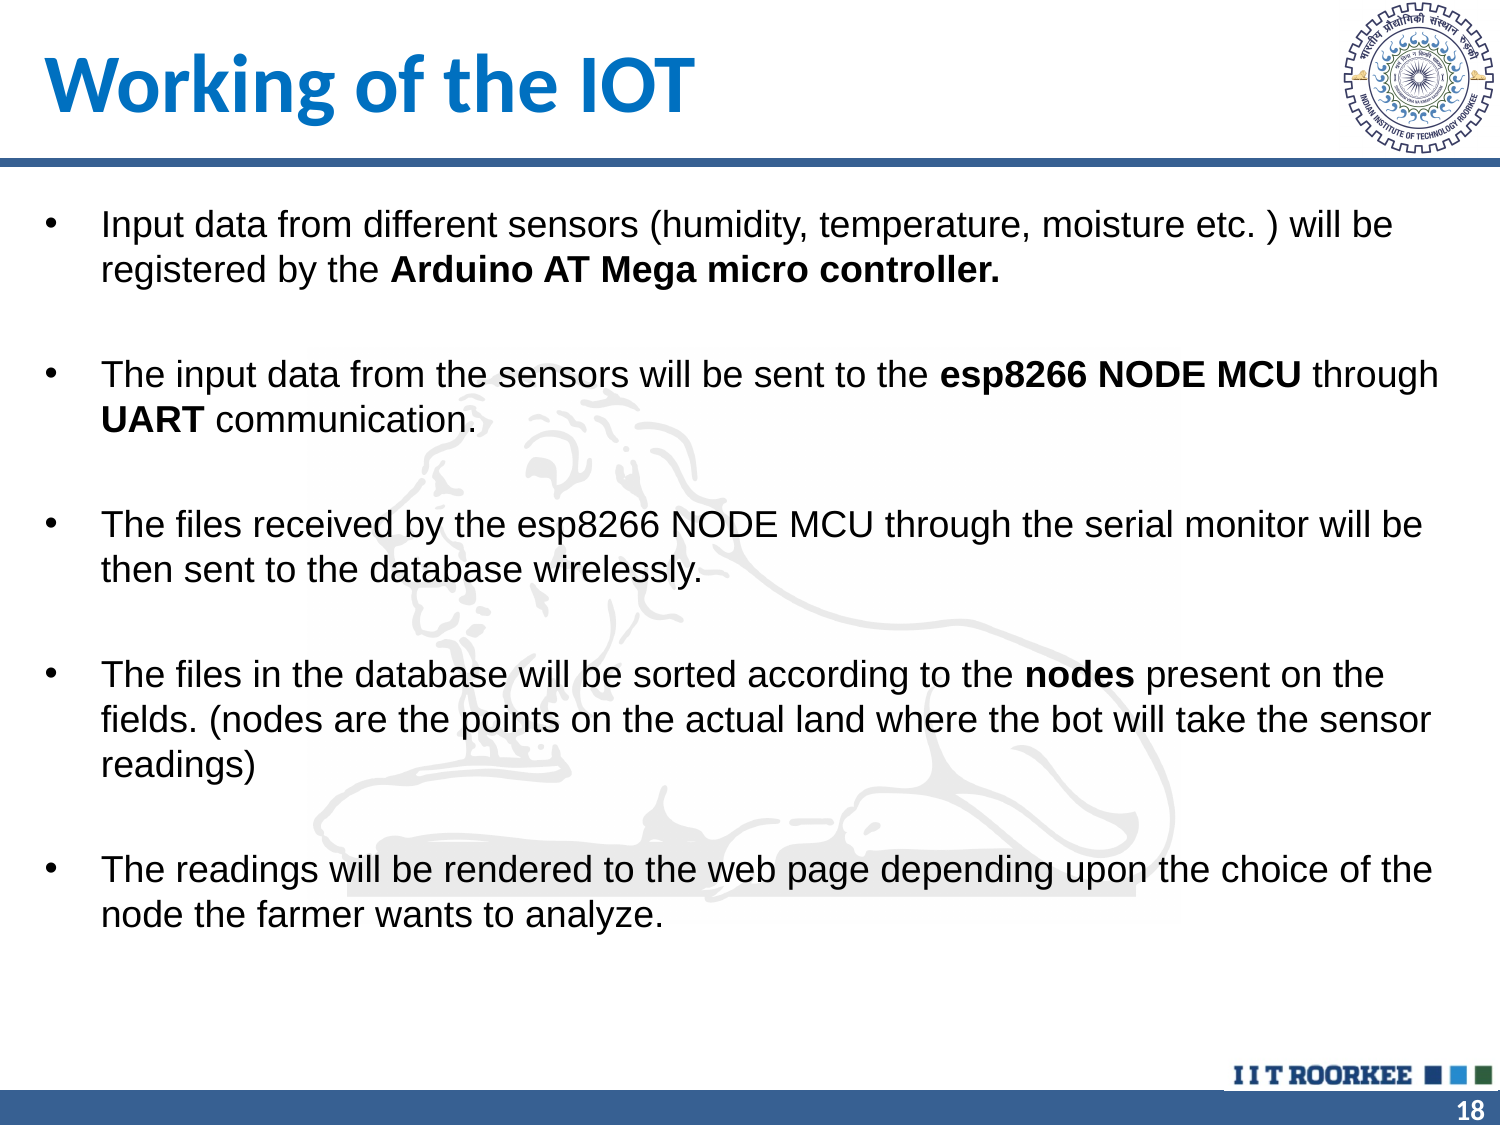

# Working of the IOT
Input data from different sensors (humidity, temperature, moisture etc. ) will be registered by the Arduino AT Mega micro controller.

The input data from the sensors will be sent to the esp8266 NODE MCU through UART communication.

The files received by the esp8266 NODE MCU through the serial monitor will be then sent to the database wirelessly.

The files in the database will be sorted according to the nodes present on the fields. (nodes are the points on the actual land where the bot will take the sensor readings)

The readings will be rendered to the web page depending upon the choice of the node the farmer wants to analyze.